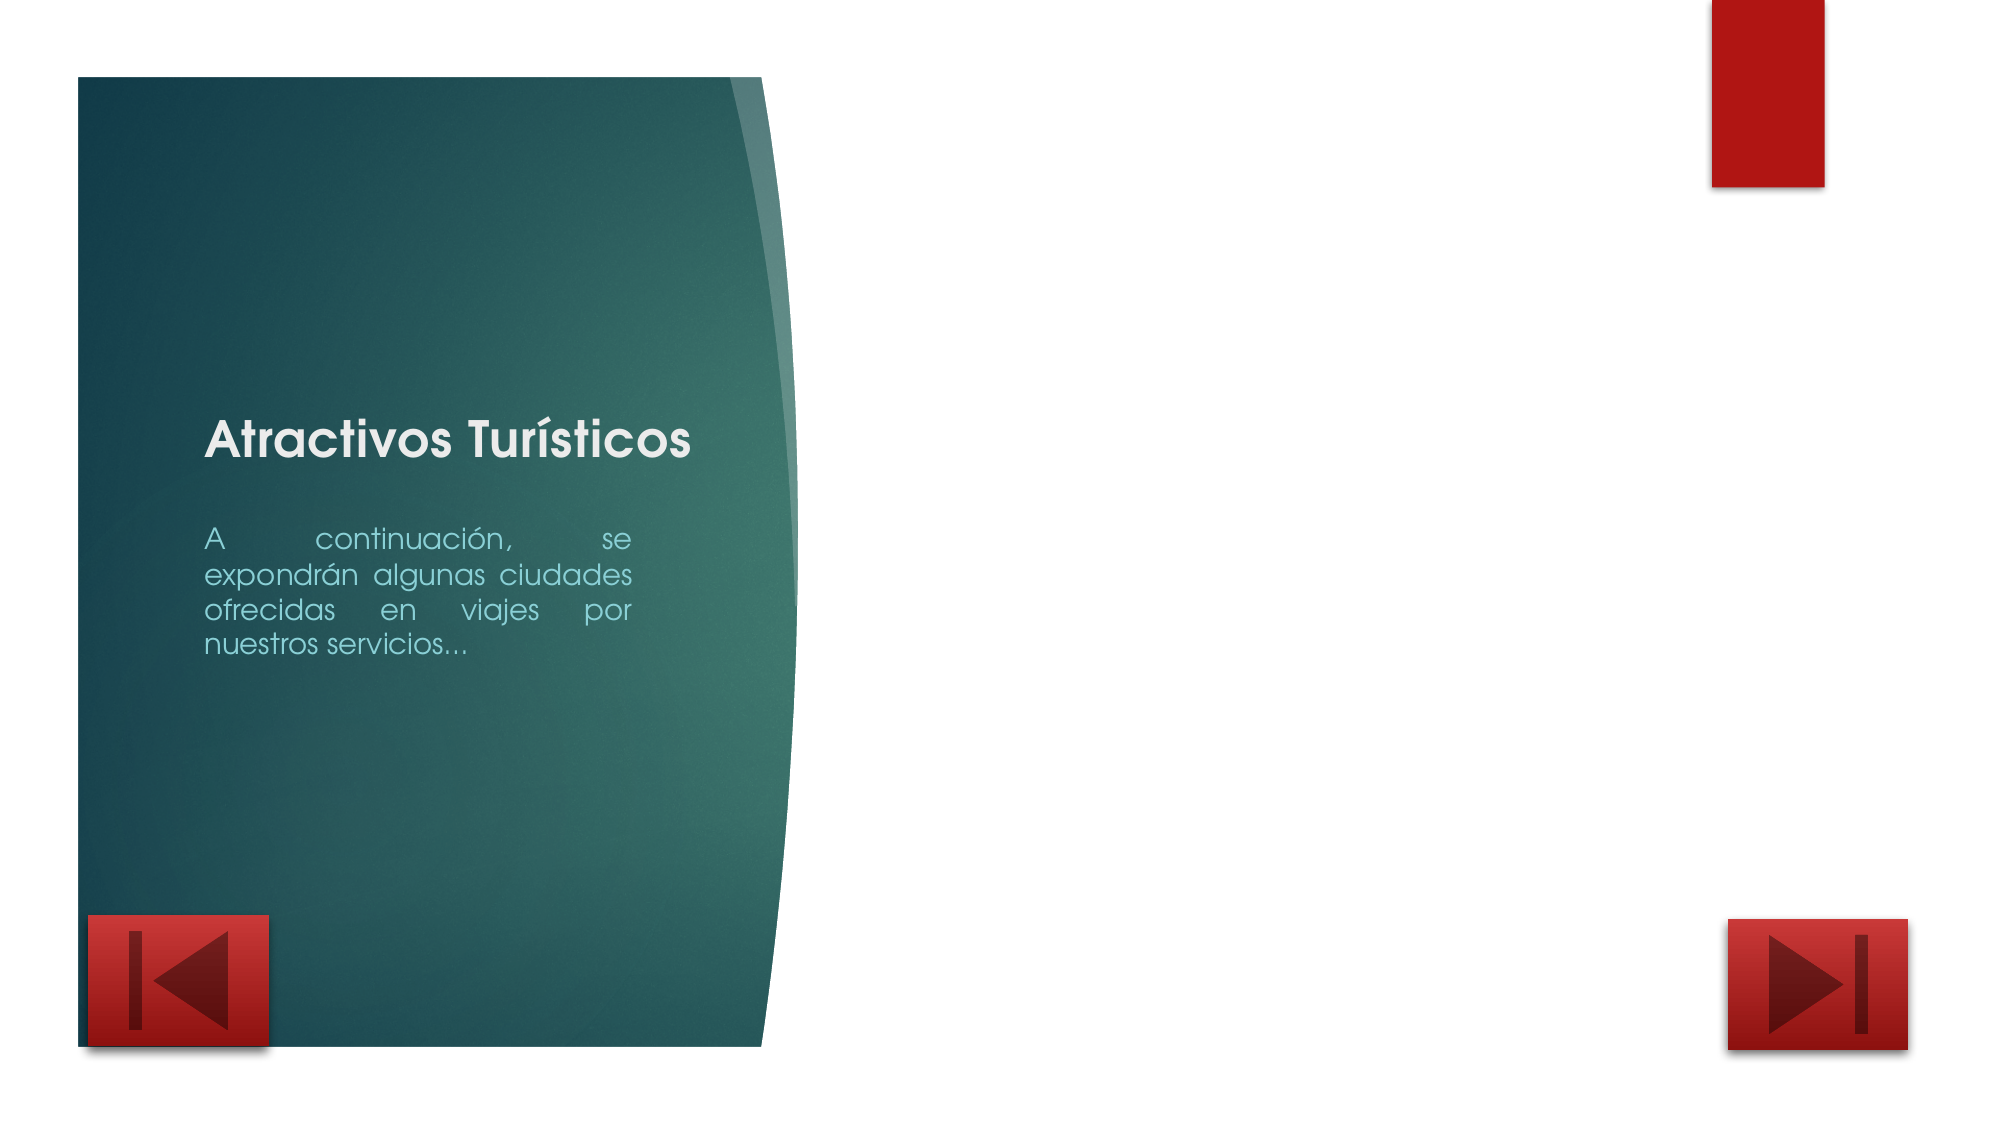

# Atractivos Turísticos
Córdoba (Capital)
Rosario
San Miguel de Tucumán
A continuación, se expondrán algunas ciudades ofrecidas en viajes por nuestros servicios…